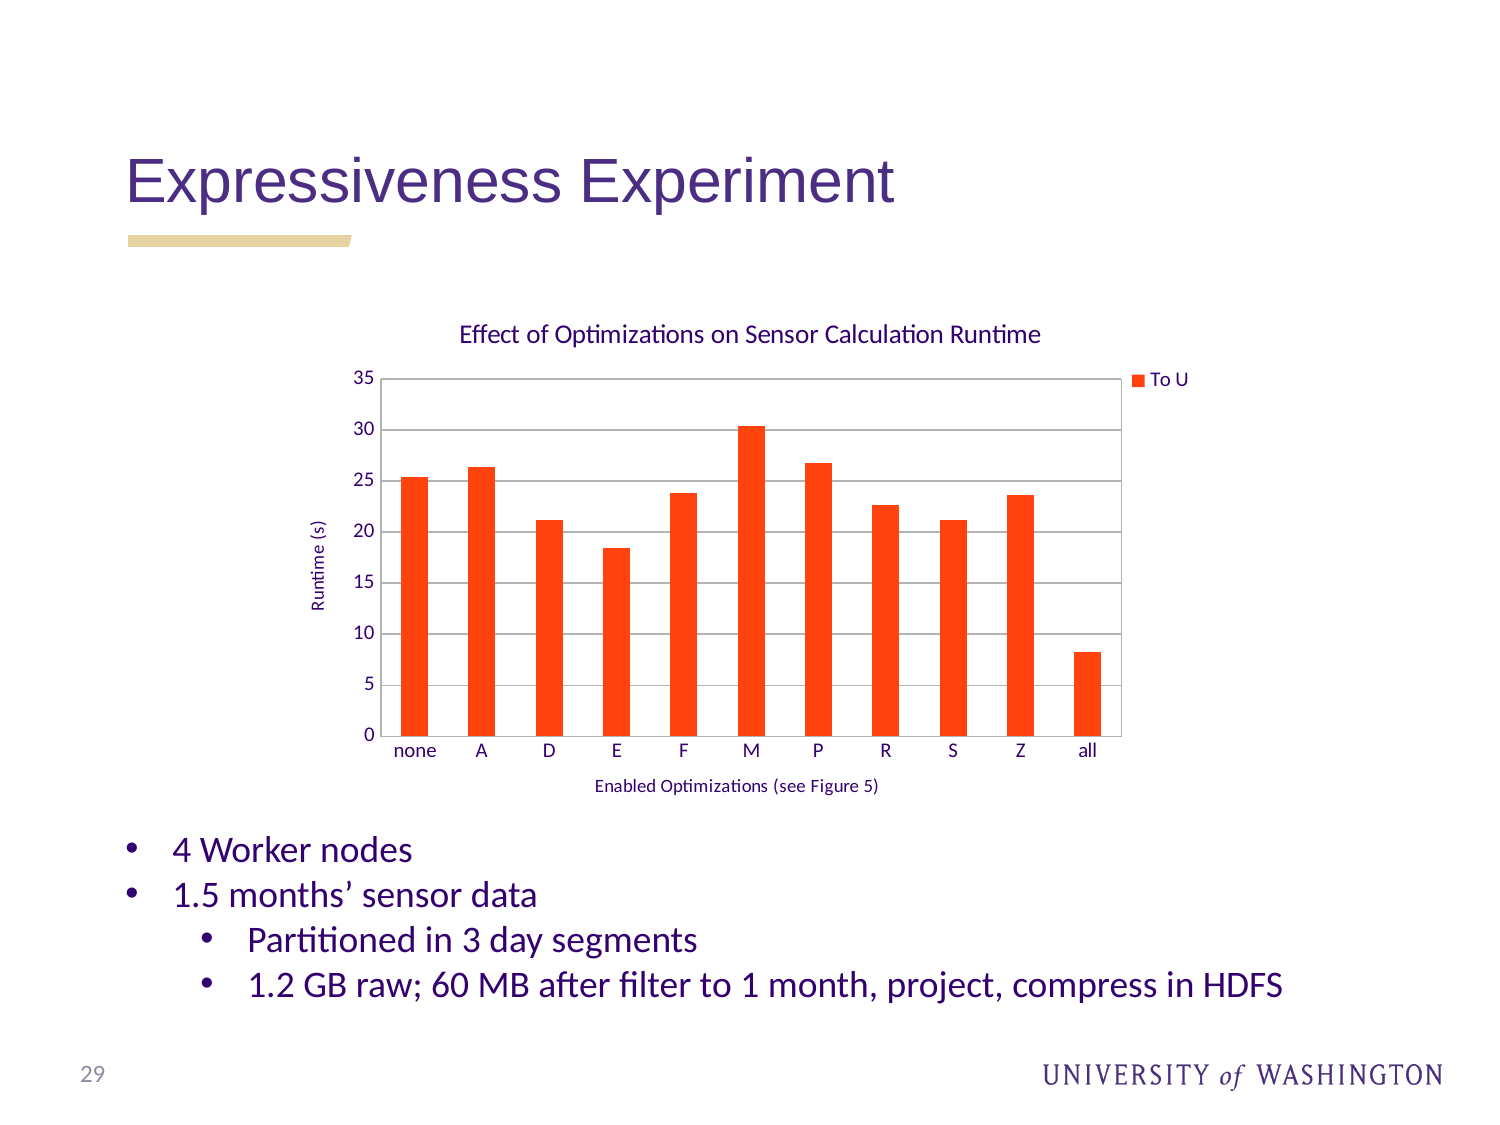

Expressiveness Experiment

### Chart: Effect of Optimizations on Sensor Calculation Runtime

| Category | To U |
|---|---|
| none | 25.376 |
| A | 26.363 |
| D | 21.184 |
| E | 18.44 |
| F | 23.818 |
| M | 30.432 |
| P | 26.778 |
| R | 22.696 |
| S | 21.144 |
| Z | 23.634 |
| all | 8.273 |
4 Worker nodes
1.5 months’ sensor data
Partitioned in 3 day segments
1.2 GB raw; 60 MB after filter to 1 month, project, compress in HDFS
29